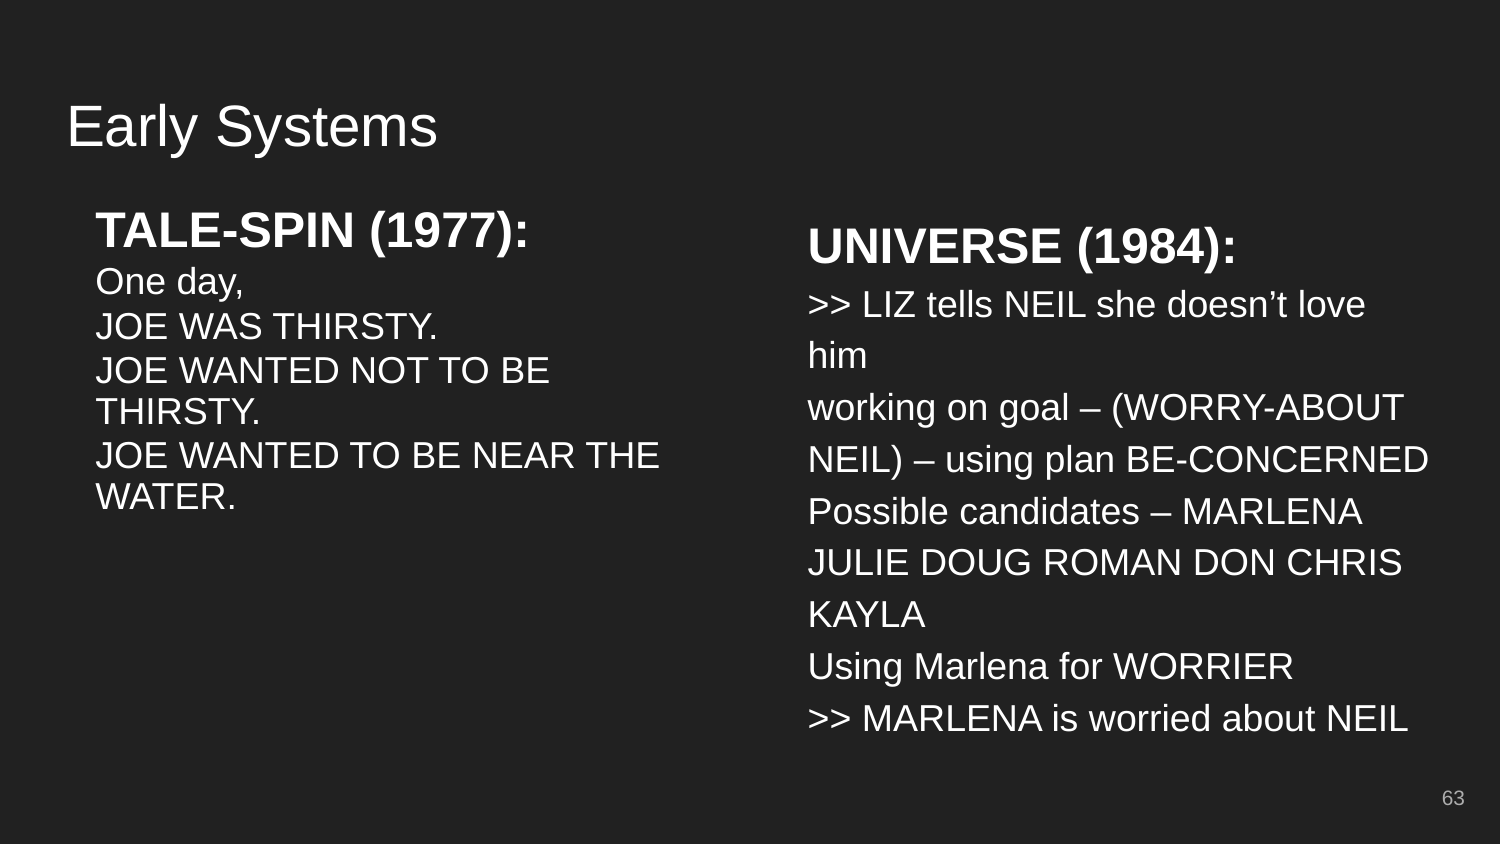

# Early Systems
TALE-SPIN (1977):
One day,
JOE WAS THIRSTY.
JOE WANTED NOT TO BE THIRSTY.
JOE WANTED TO BE NEAR THE WATER.
UNIVERSE (1984):
>> LIZ tells NEIL she doesn’t love him
working on goal – (WORRY-ABOUT NEIL) – using plan BE-CONCERNED
Possible candidates – MARLENA JULIE DOUG ROMAN DON CHRIS KAYLA
Using Marlena for WORRIER
>> MARLENA is worried about NEIL
63